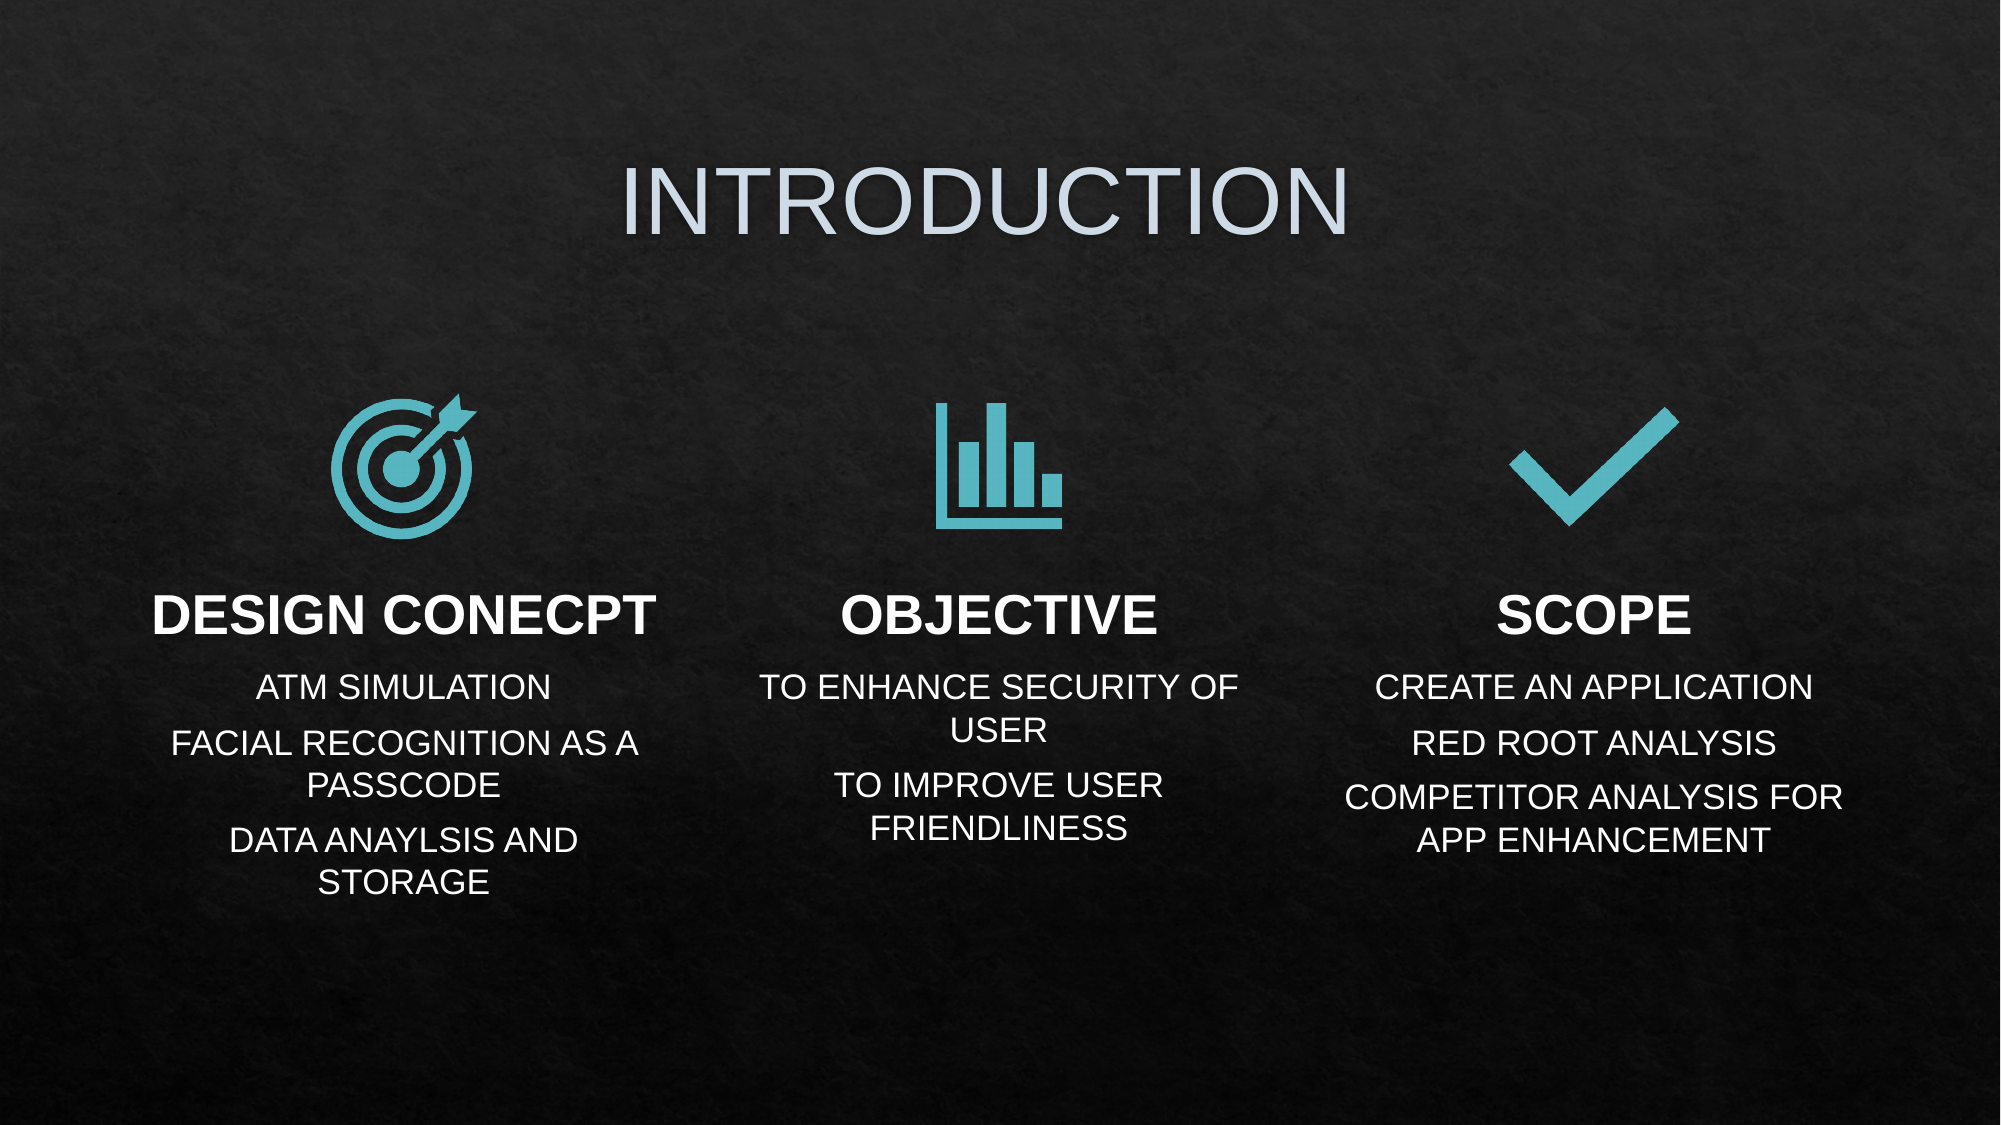

# INTRODUCTION
DESIGN CONECPT
ATM SIMULATION
FACIAL RECOGNITION AS A PASSCODE
DATA ANAYLSIS AND STORAGE
OBJECTIVE
TO ENHANCE SECURITY OF USER
TO IMPROVE USER FRIENDLINESS
SCOPE
CREATE AN APPLICATION
RED ROOT ANALYSIS
COMPETITOR ANALYSIS FOR APP ENHANCEMENT